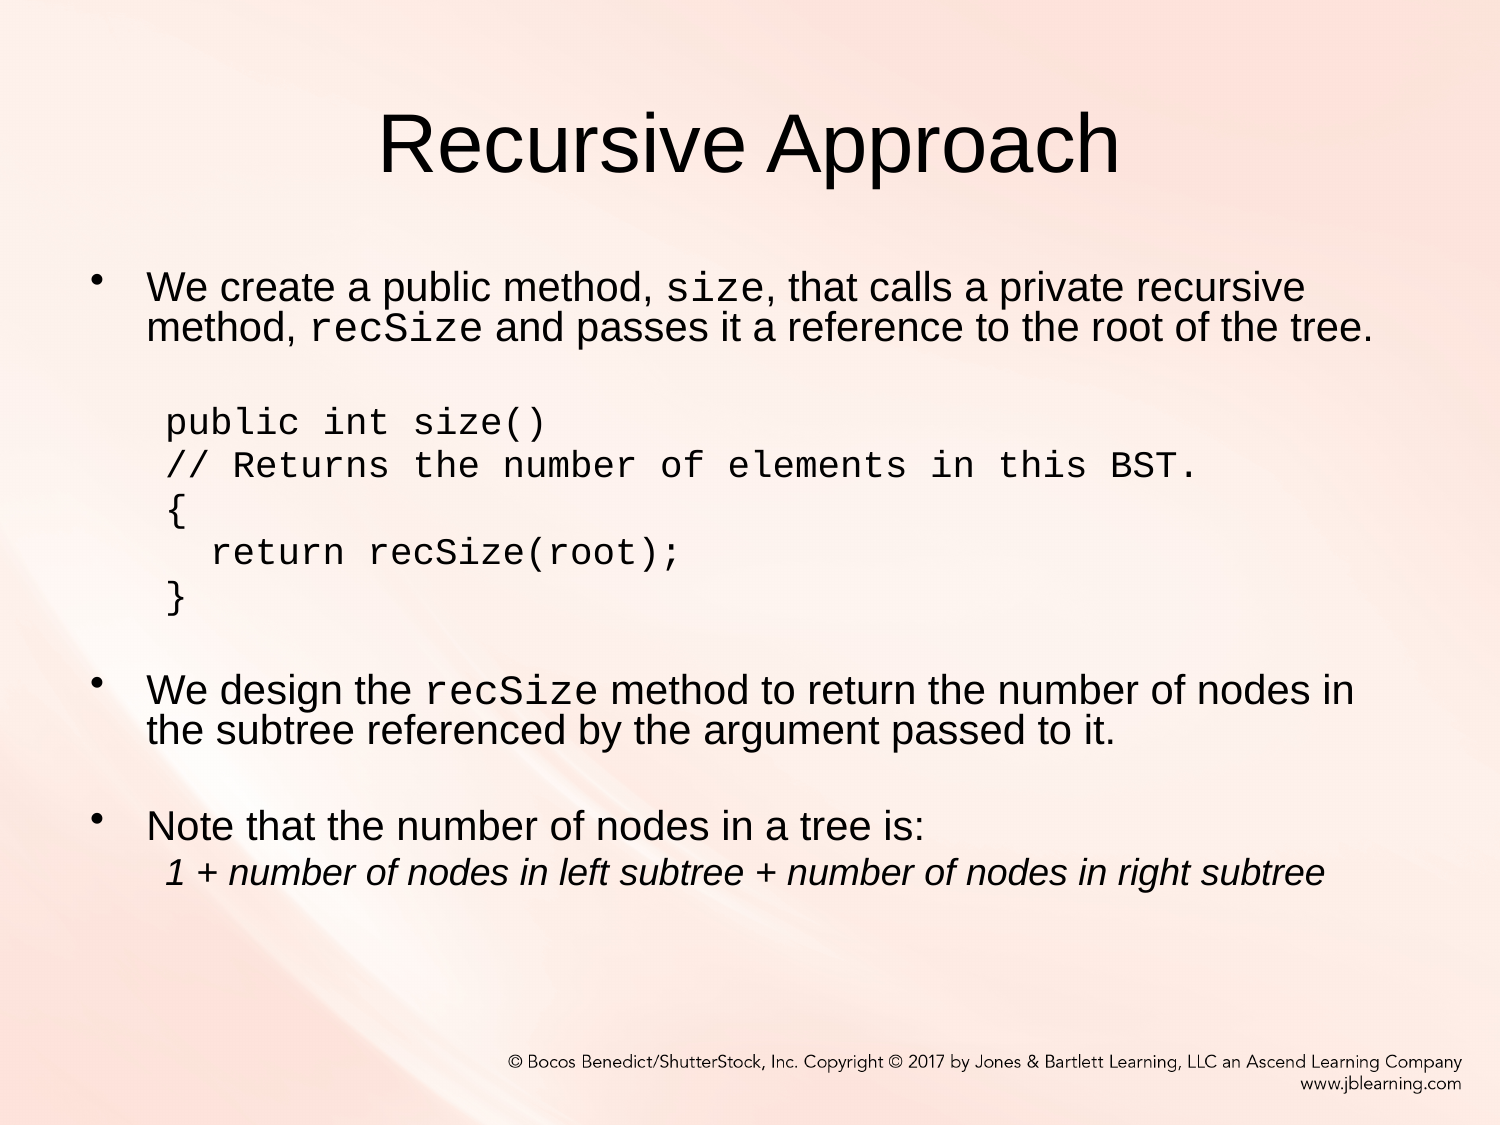

# Recursive Approach
We create a public method, size, that calls a private recursive method, recSize and passes it a reference to the root of the tree.

public int size()
// Returns the number of elements in this BST.
{
  return recSize(root);
}

We design the recSize method to return the number of nodes in the subtree referenced by the argument passed to it.

Note that the number of nodes in a tree is:
1 + number of nodes in left subtree + number of nodes in right subtree